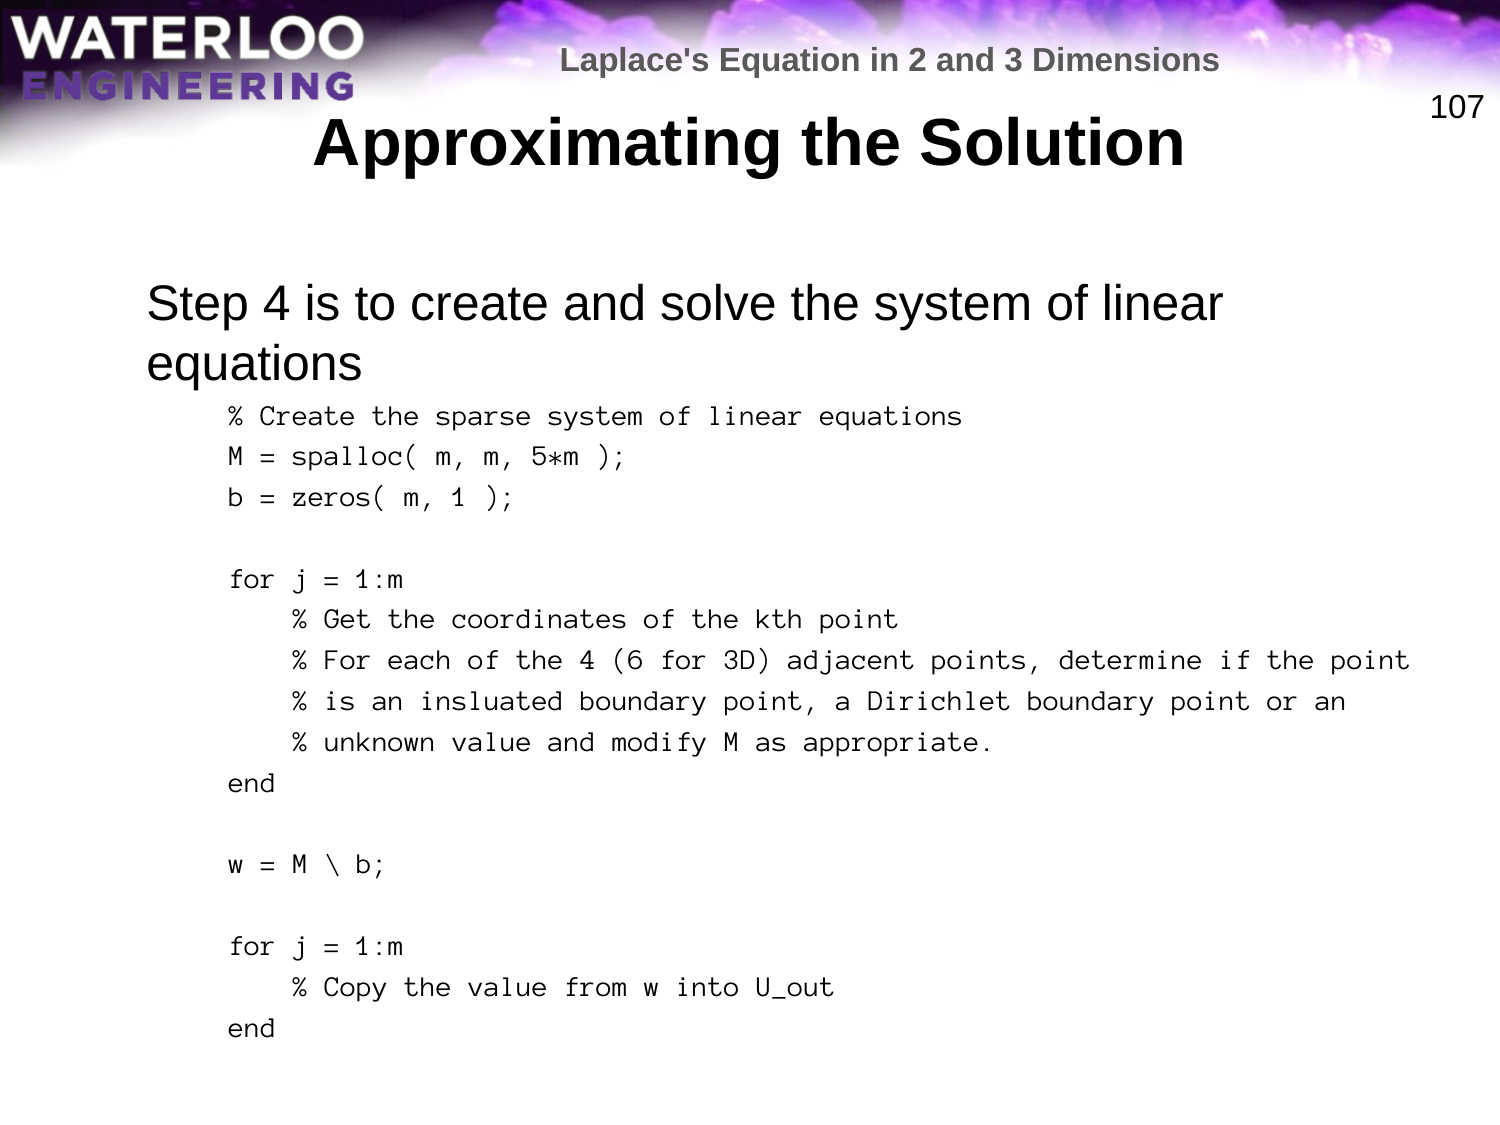

Laplace's Equation in 2 and 3 Dimensions
# Approximating the Solution
107
	Step 4 is to create and solve the system of linear equations
    % Create the sparse system of linear equations
    M = spalloc( m, m, 5*m );
    b = zeros( m, 1 );

    for j = 1:m
        % Get the coordinates of the kth point
        % For each of the 4 (6 for 3D) adjacent points, determine if the point
        % is an insluated boundary point, a Dirichlet boundary point or an
        % unknown value and modify M as appropriate.
    end

    w = M \ b;

    for j = 1:m
        % Copy the value from w into U_out
    end